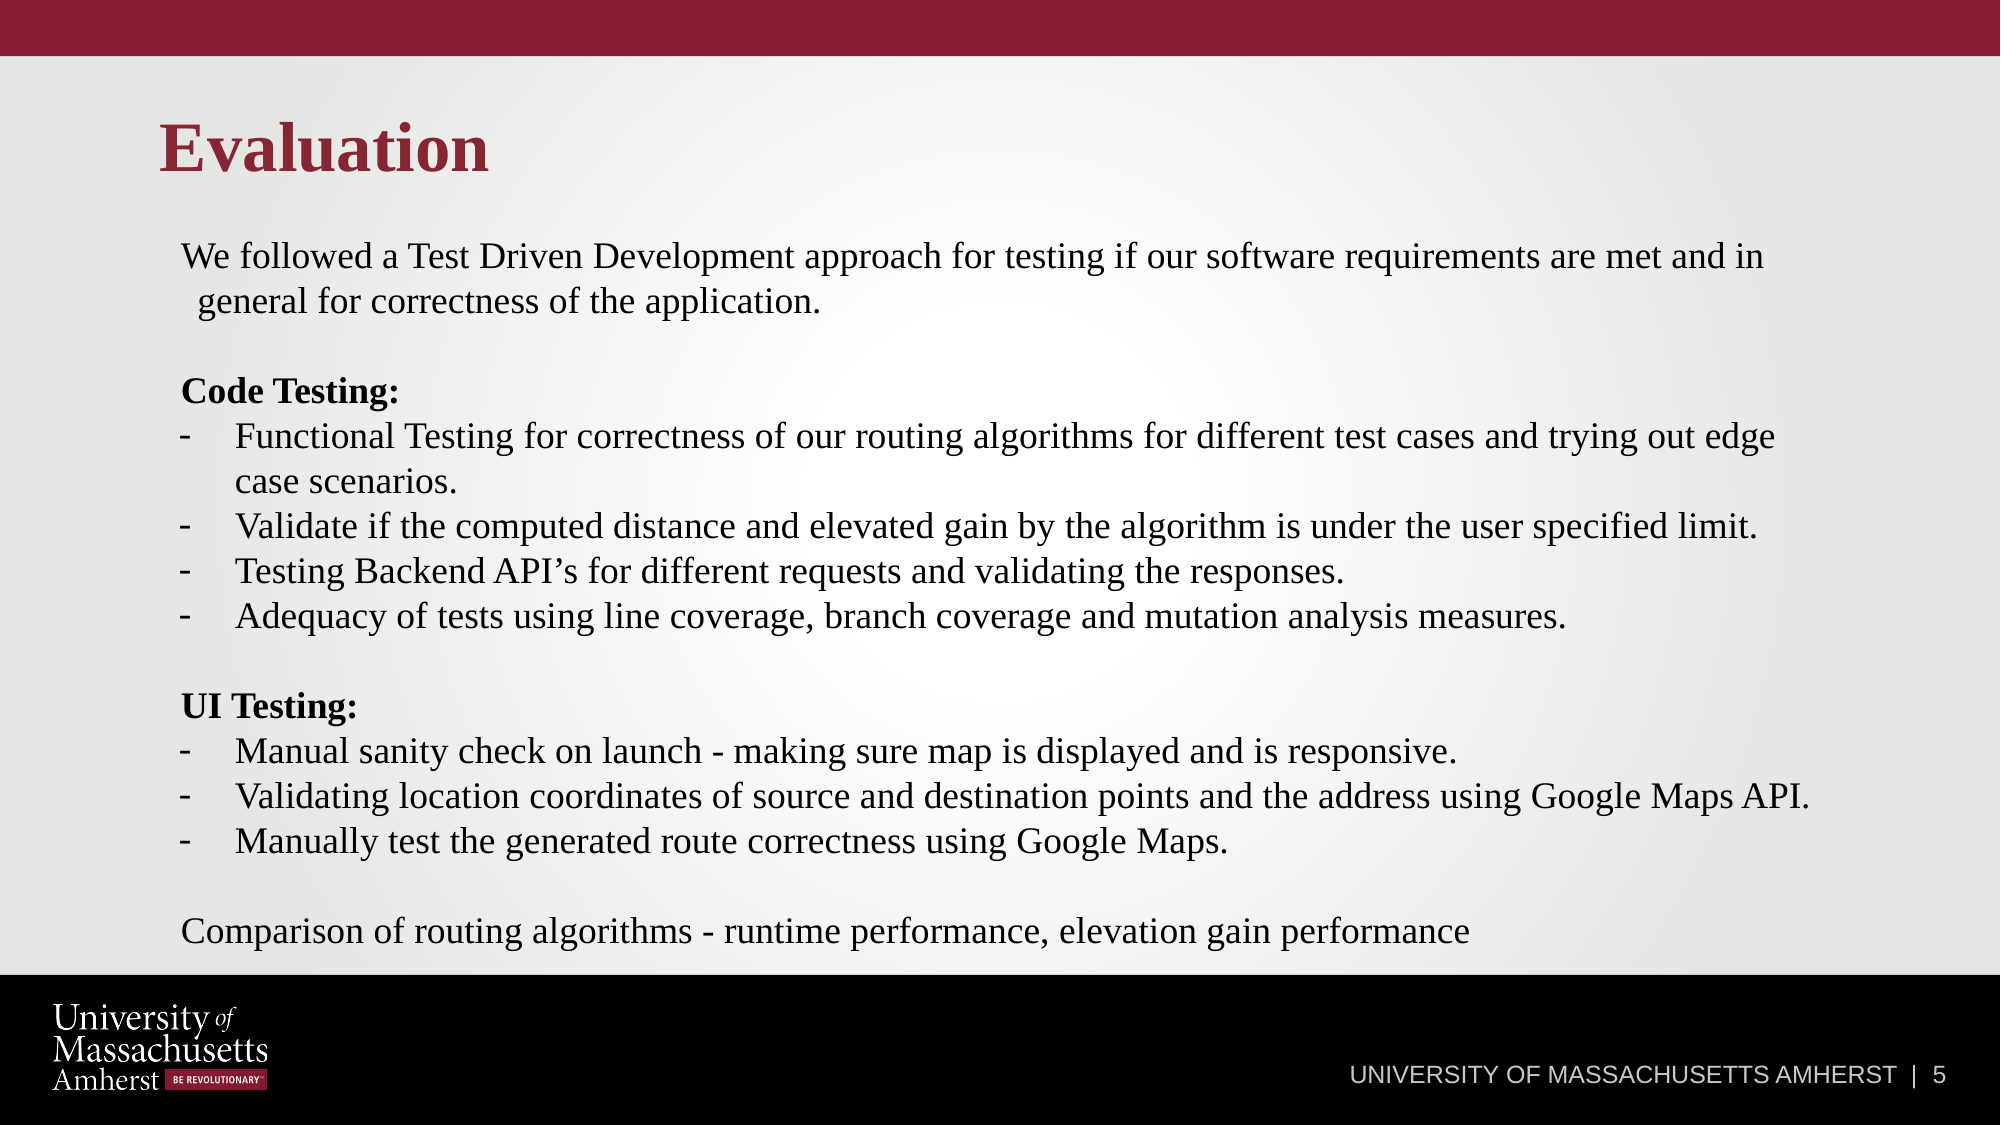

# Evaluation
We followed a Test Driven Development approach for testing if our software requirements are met and in general for correctness of the application.

Code Testing:
Functional Testing for correctness of our routing algorithms for different test cases and trying out edge case scenarios.
Validate if the computed distance and elevated gain by the algorithm is under the user specified limit.
Testing Backend API’s for different requests and validating the responses.
Adequacy of tests using line coverage, branch coverage and mutation analysis measures.

UI Testing:
Manual sanity check on launch - making sure map is displayed and is responsive.
Validating location coordinates of source and destination points and the address using Google Maps API.
Manually test the generated route correctness using Google Maps.

Comparison of routing algorithms - runtime performance, elevation gain performance

UNIVERSITY OF MASSACHUSETTS AMHERST  |  5